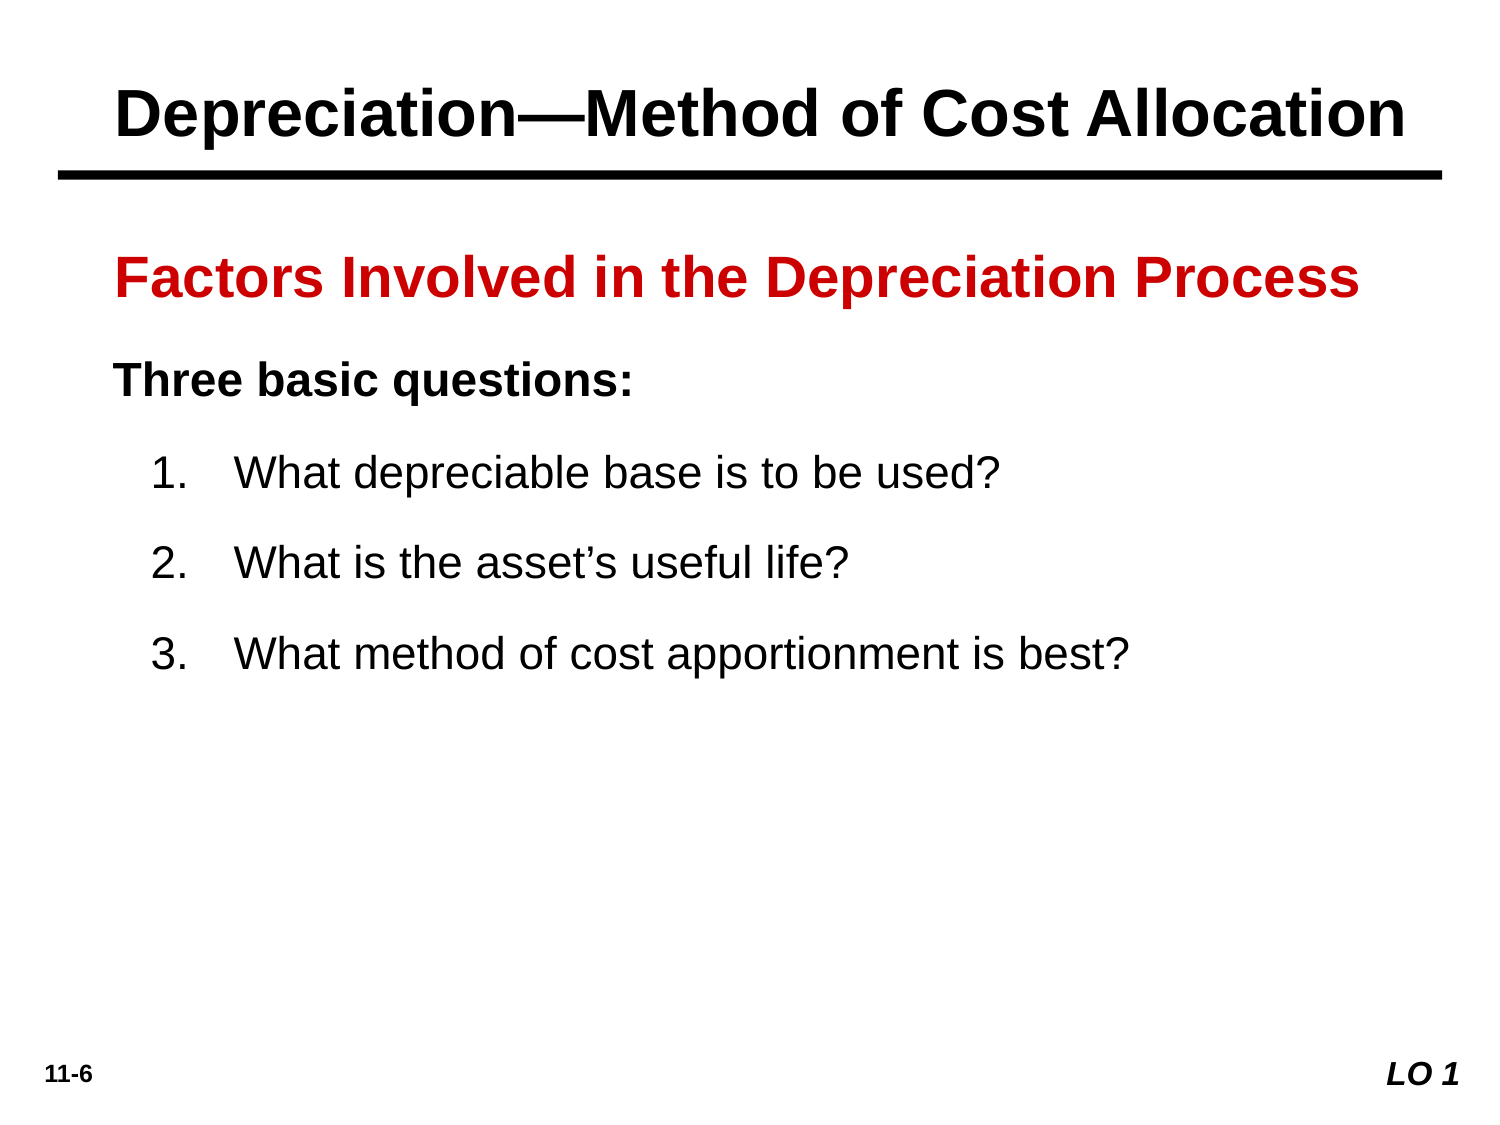

Depreciation—Method of Cost Allocation

Factors Involved in the Depreciation Process
Three basic questions:
What depreciable base is to be used?
What is the asset’s useful life?
What method of cost apportionment is best?
LO 1